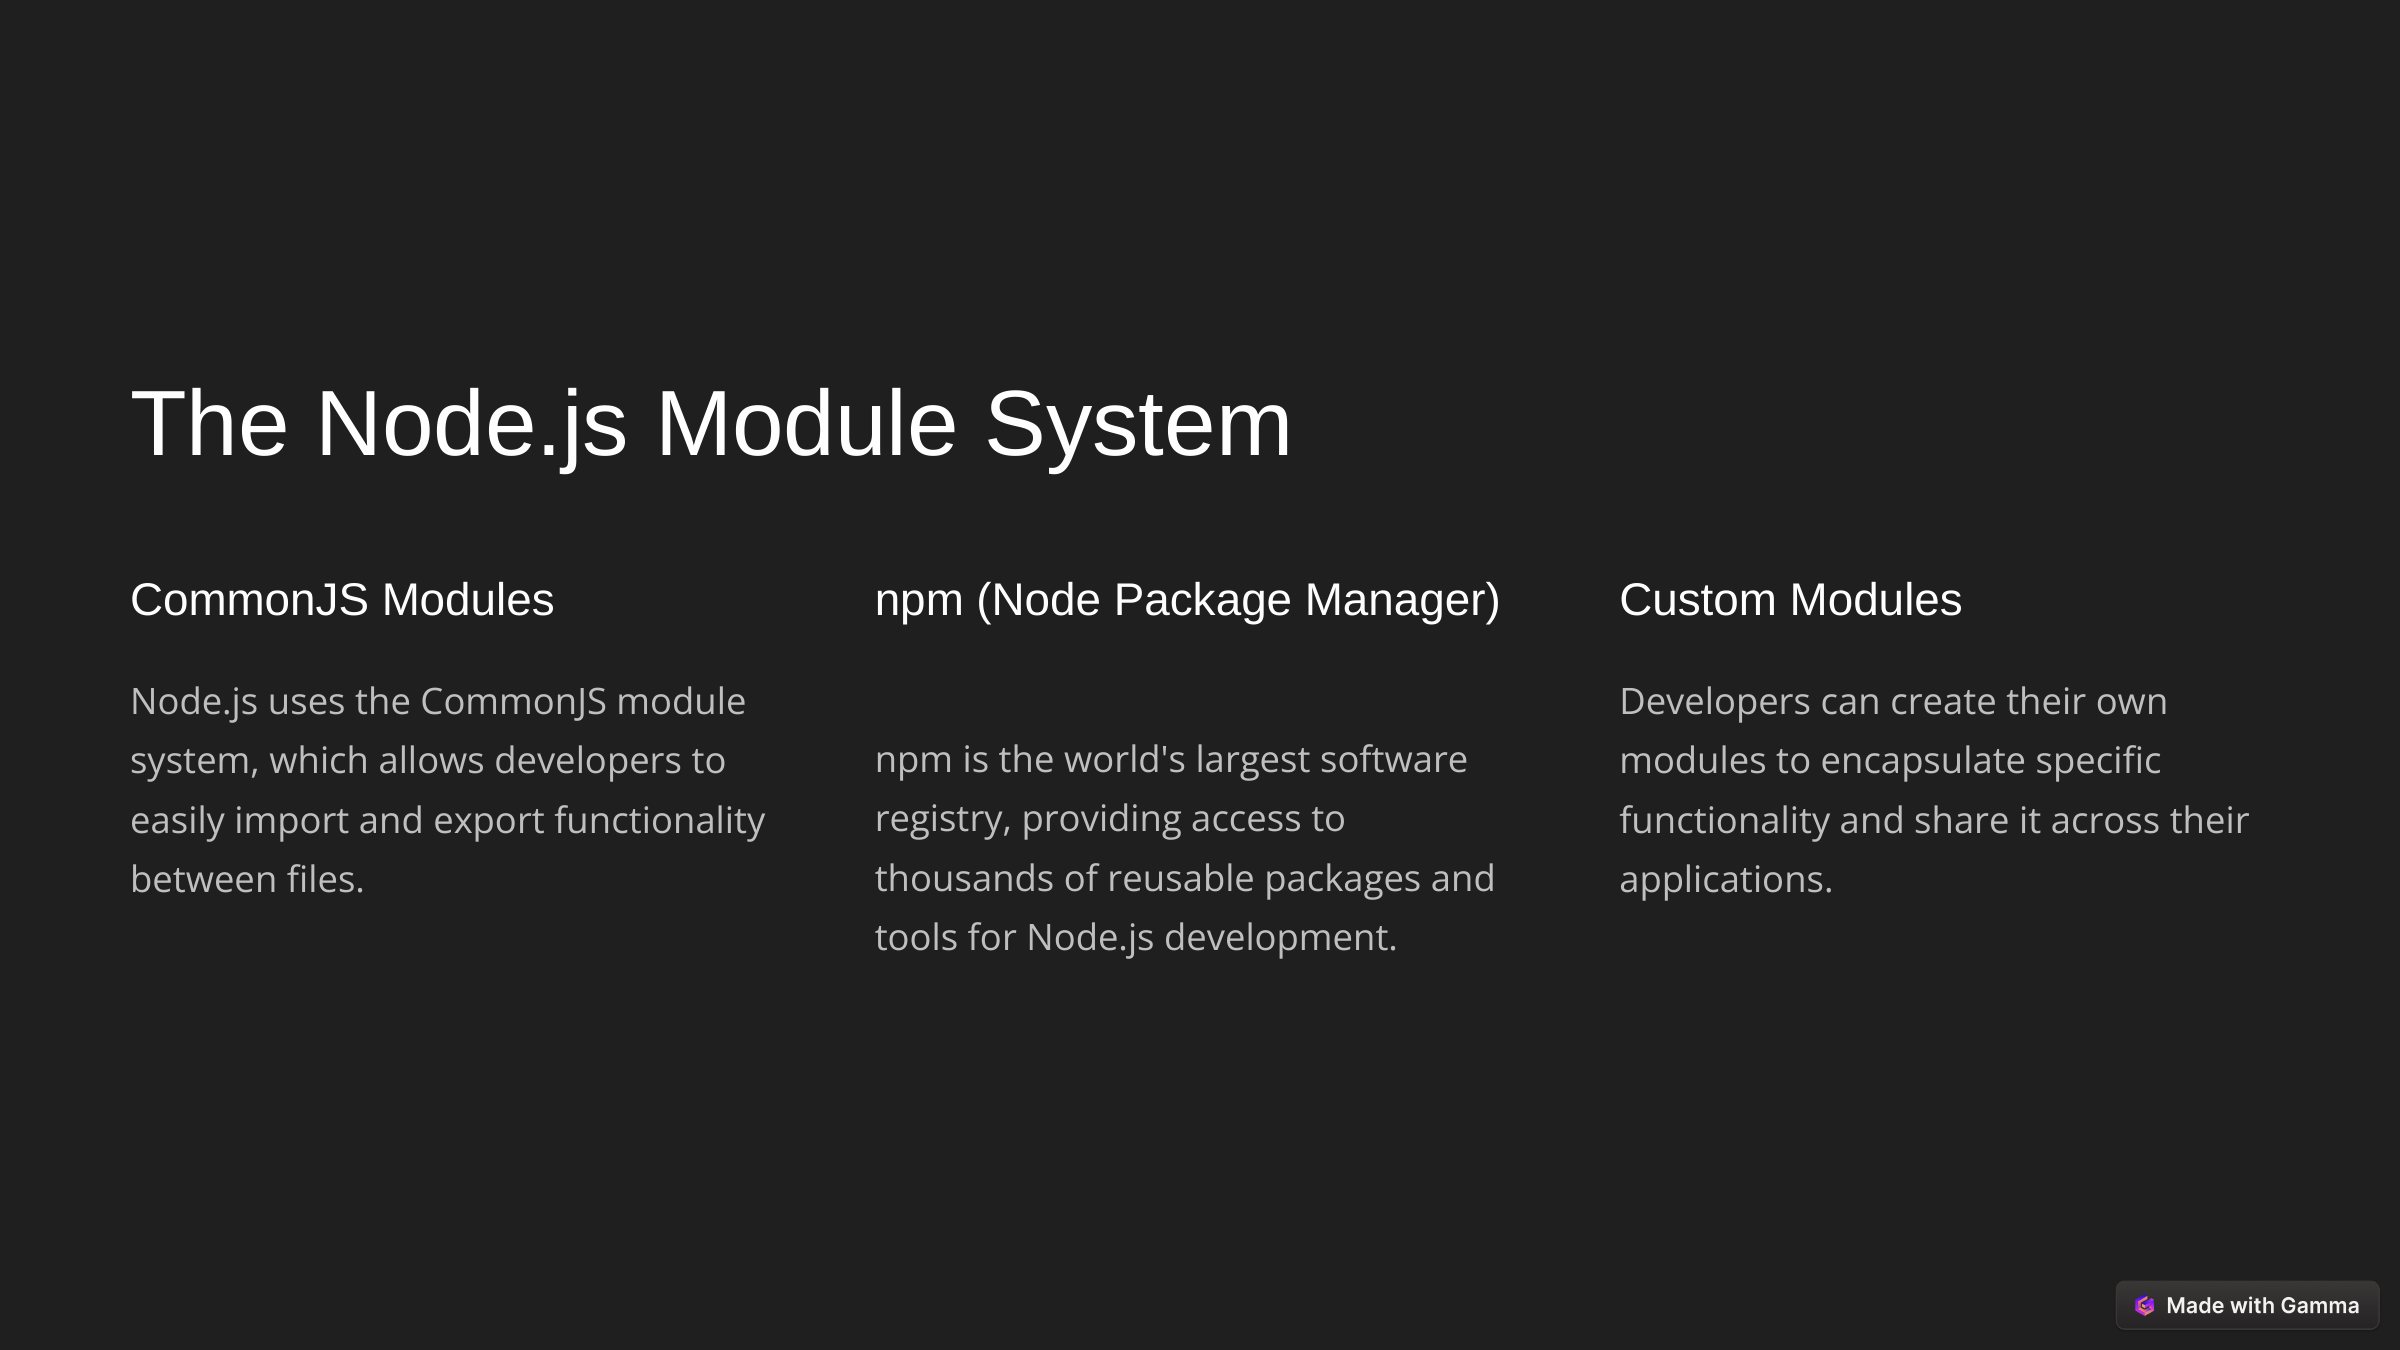

The Node.js Module System
CommonJS Modules
npm (Node Package Manager)
Custom Modules
Node.js uses the CommonJS module system, which allows developers to easily import and export functionality between files.
Developers can create their own modules to encapsulate specific functionality and share it across their applications.
npm is the world's largest software registry, providing access to thousands of reusable packages and tools for Node.js development.